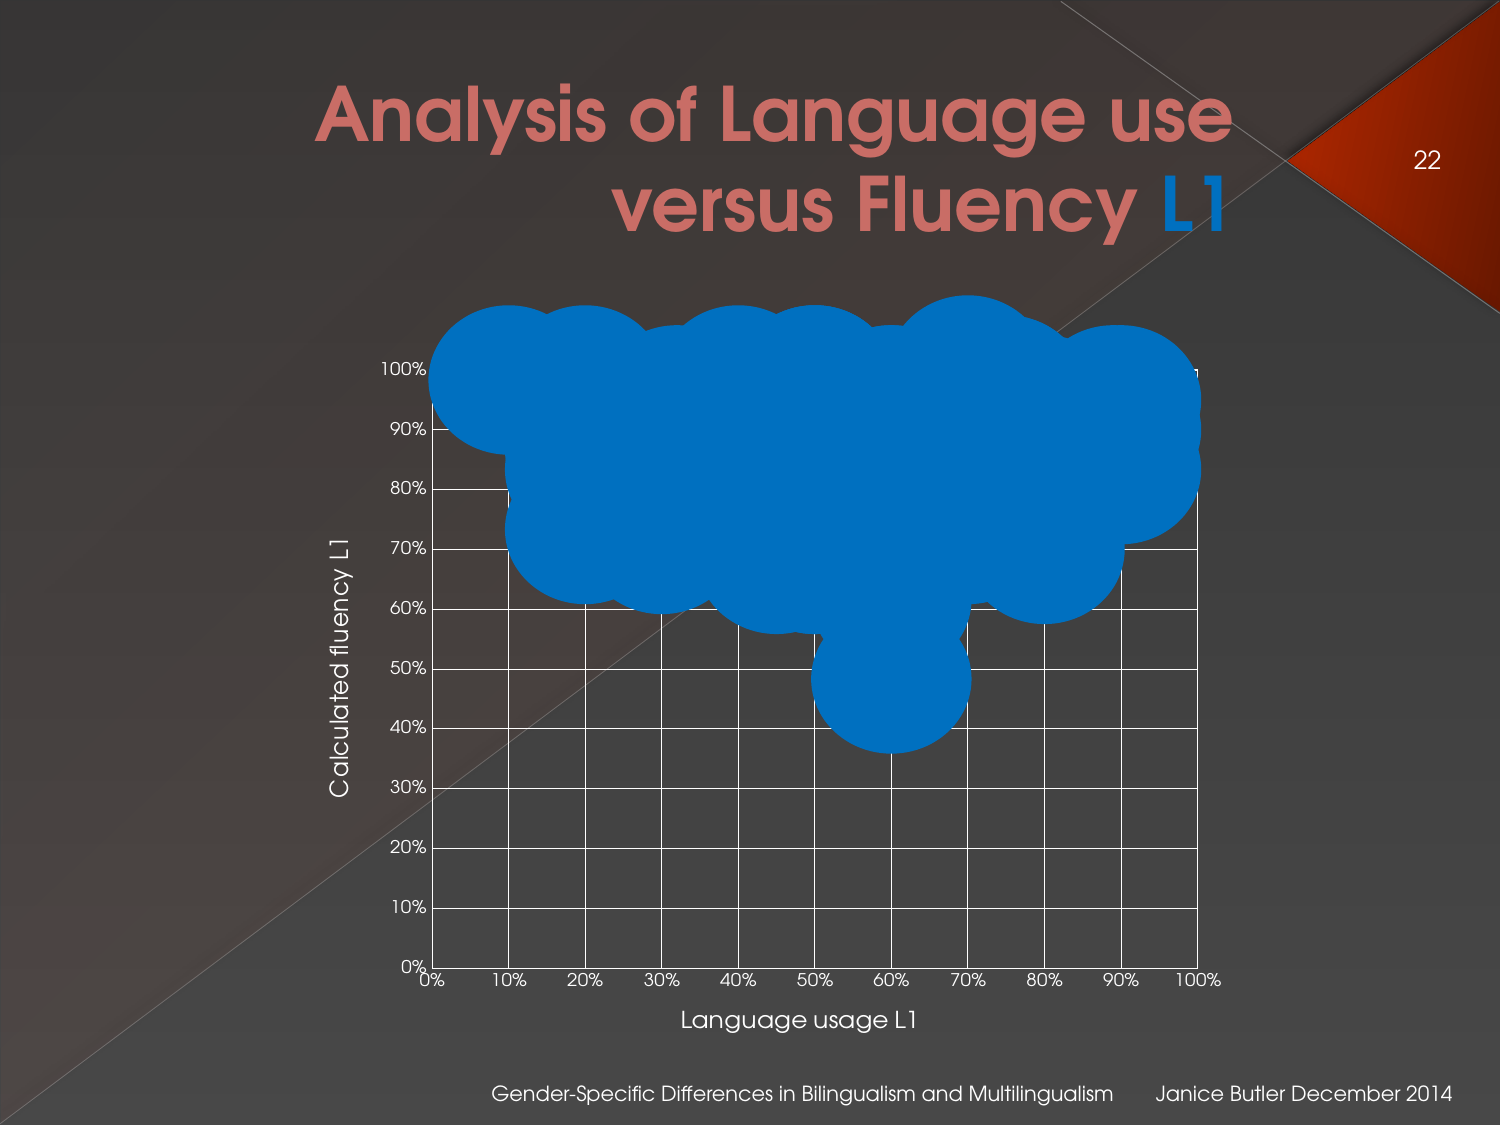

# Analysis of Language use versus Fluency L1
22

### Chart

| Category | Calculated Fluency L1 |
|---|---|
Janice Butler December 2014
Gender-Specific Differences in Bilingualism and Multilingualism